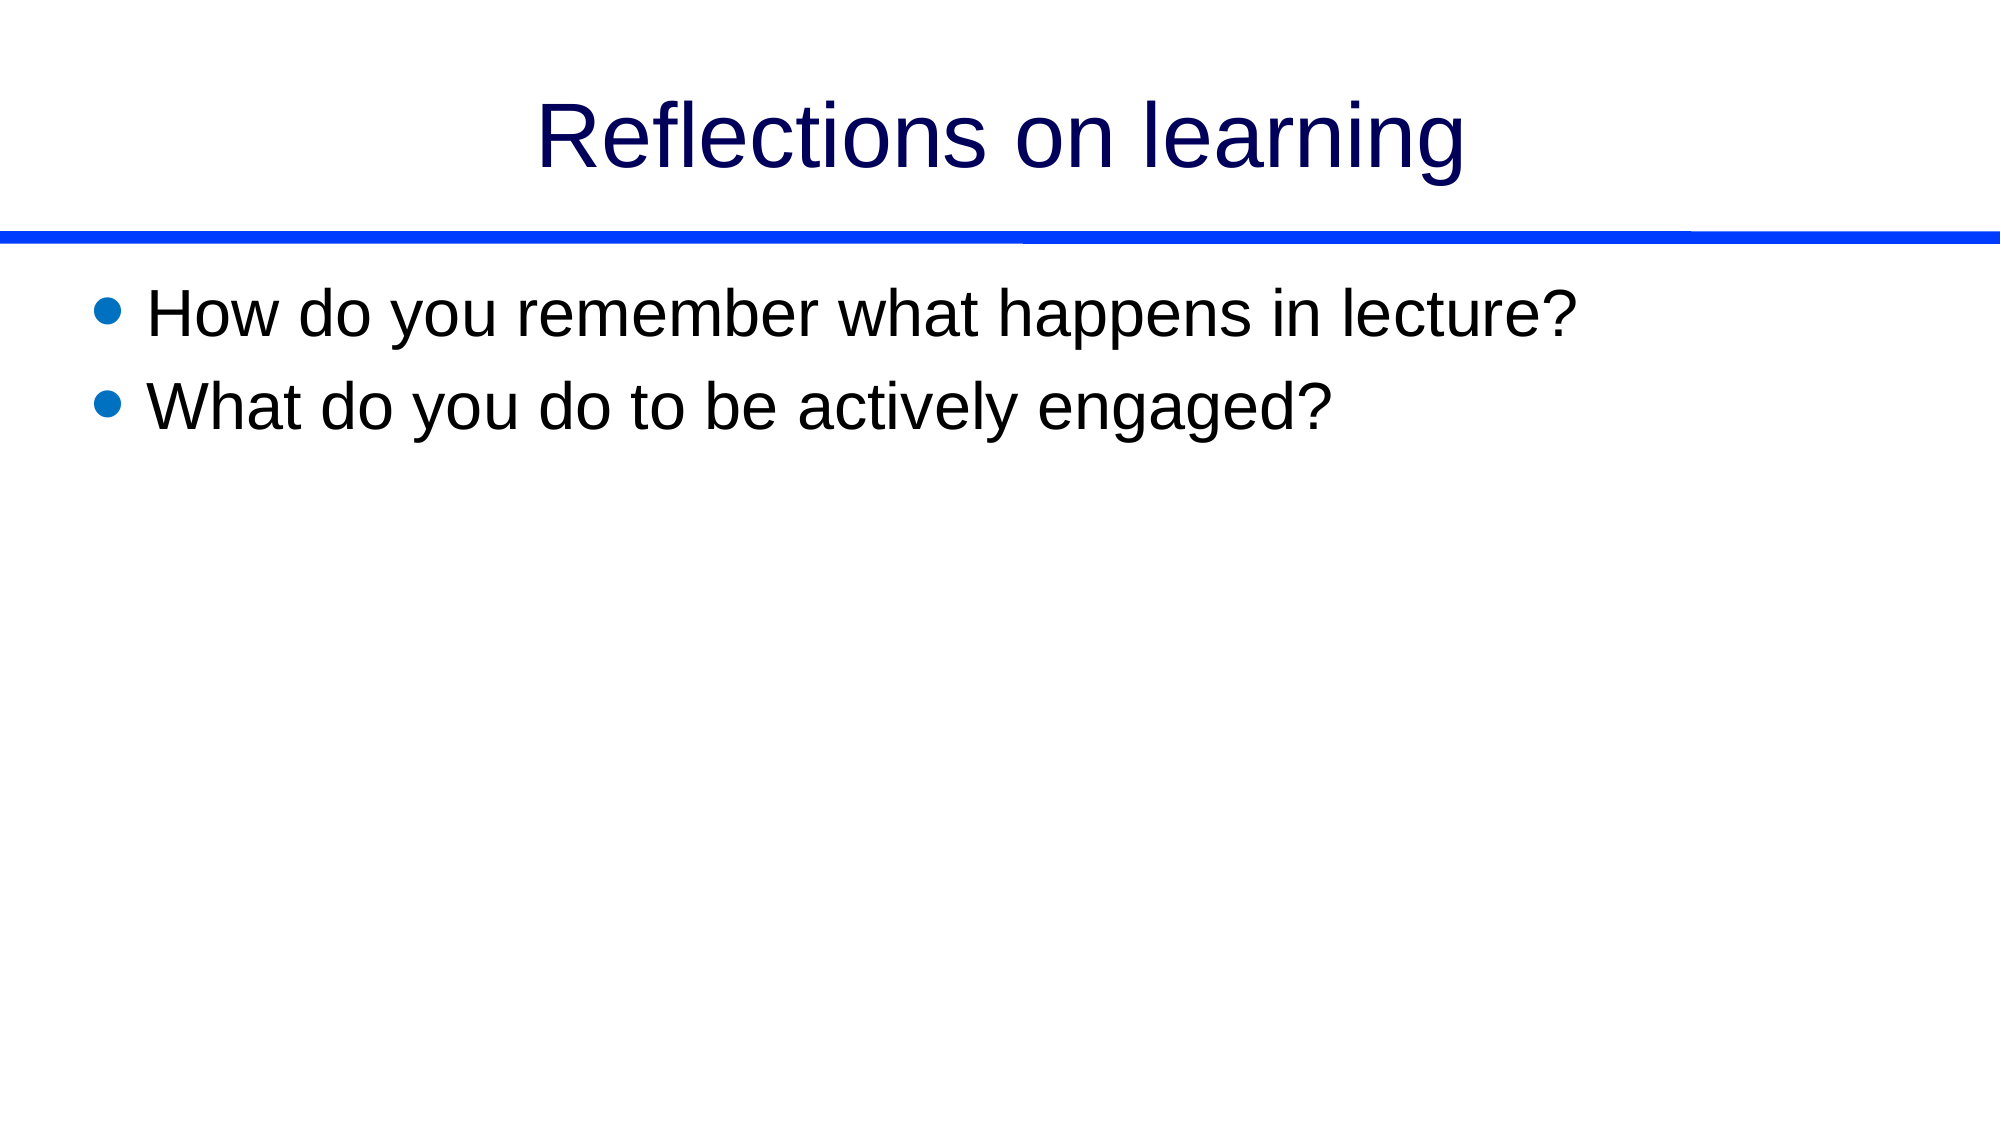

# Reflections on learning
How do you remember what happens in lecture?
What do you do to be actively engaged?